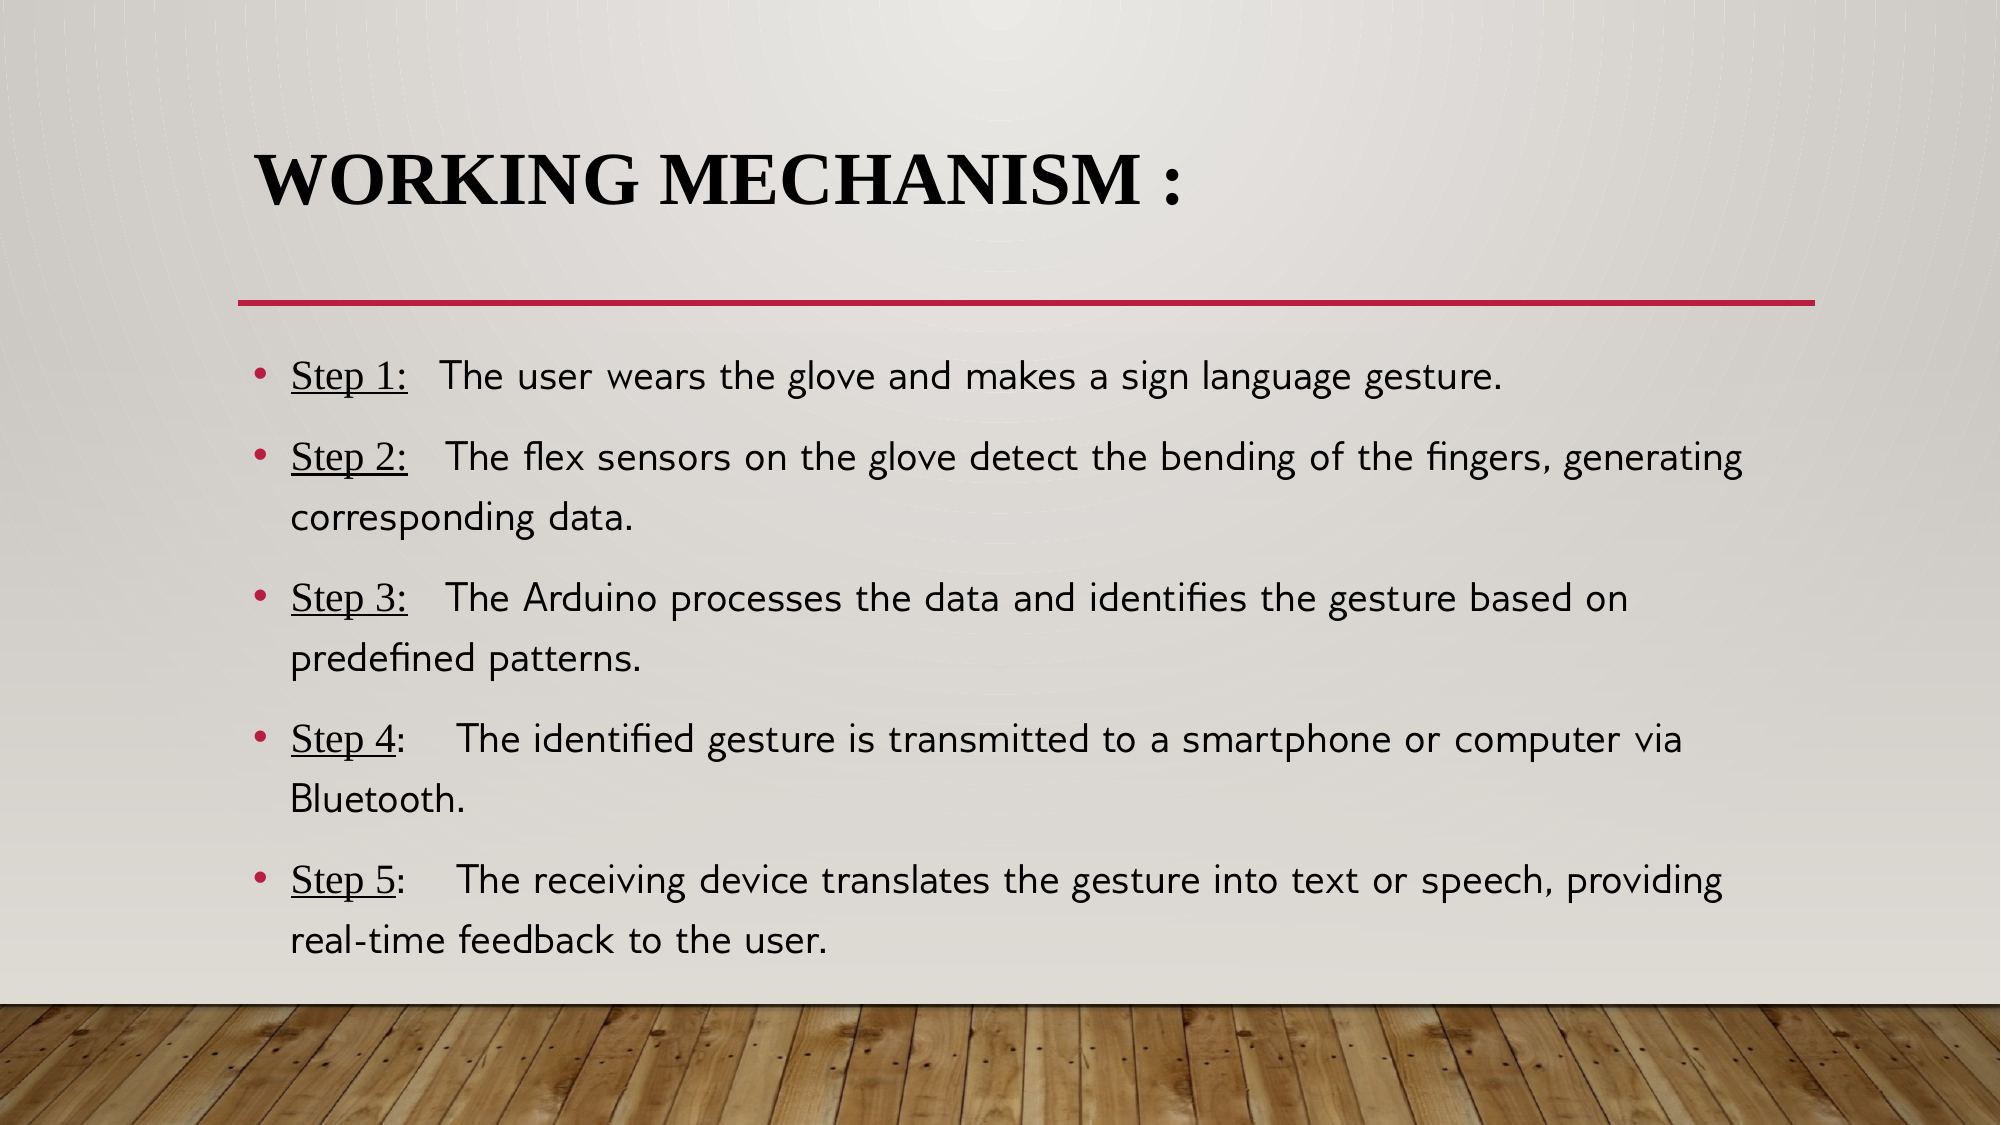

# Working Mechanism :
Step 1:   The user wears the glove and makes a sign language gesture.
Step 2:   The flex sensors on the glove detect the bending of the fingers, generating corresponding data.
Step 3:   The Arduino processes the data and identifies the gesture based on predefined patterns.
Step 4:    The identified gesture is transmitted to a smartphone or computer via Bluetooth.
Step 5:    The receiving device translates the gesture into text or speech, providing real-time feedback to the user.